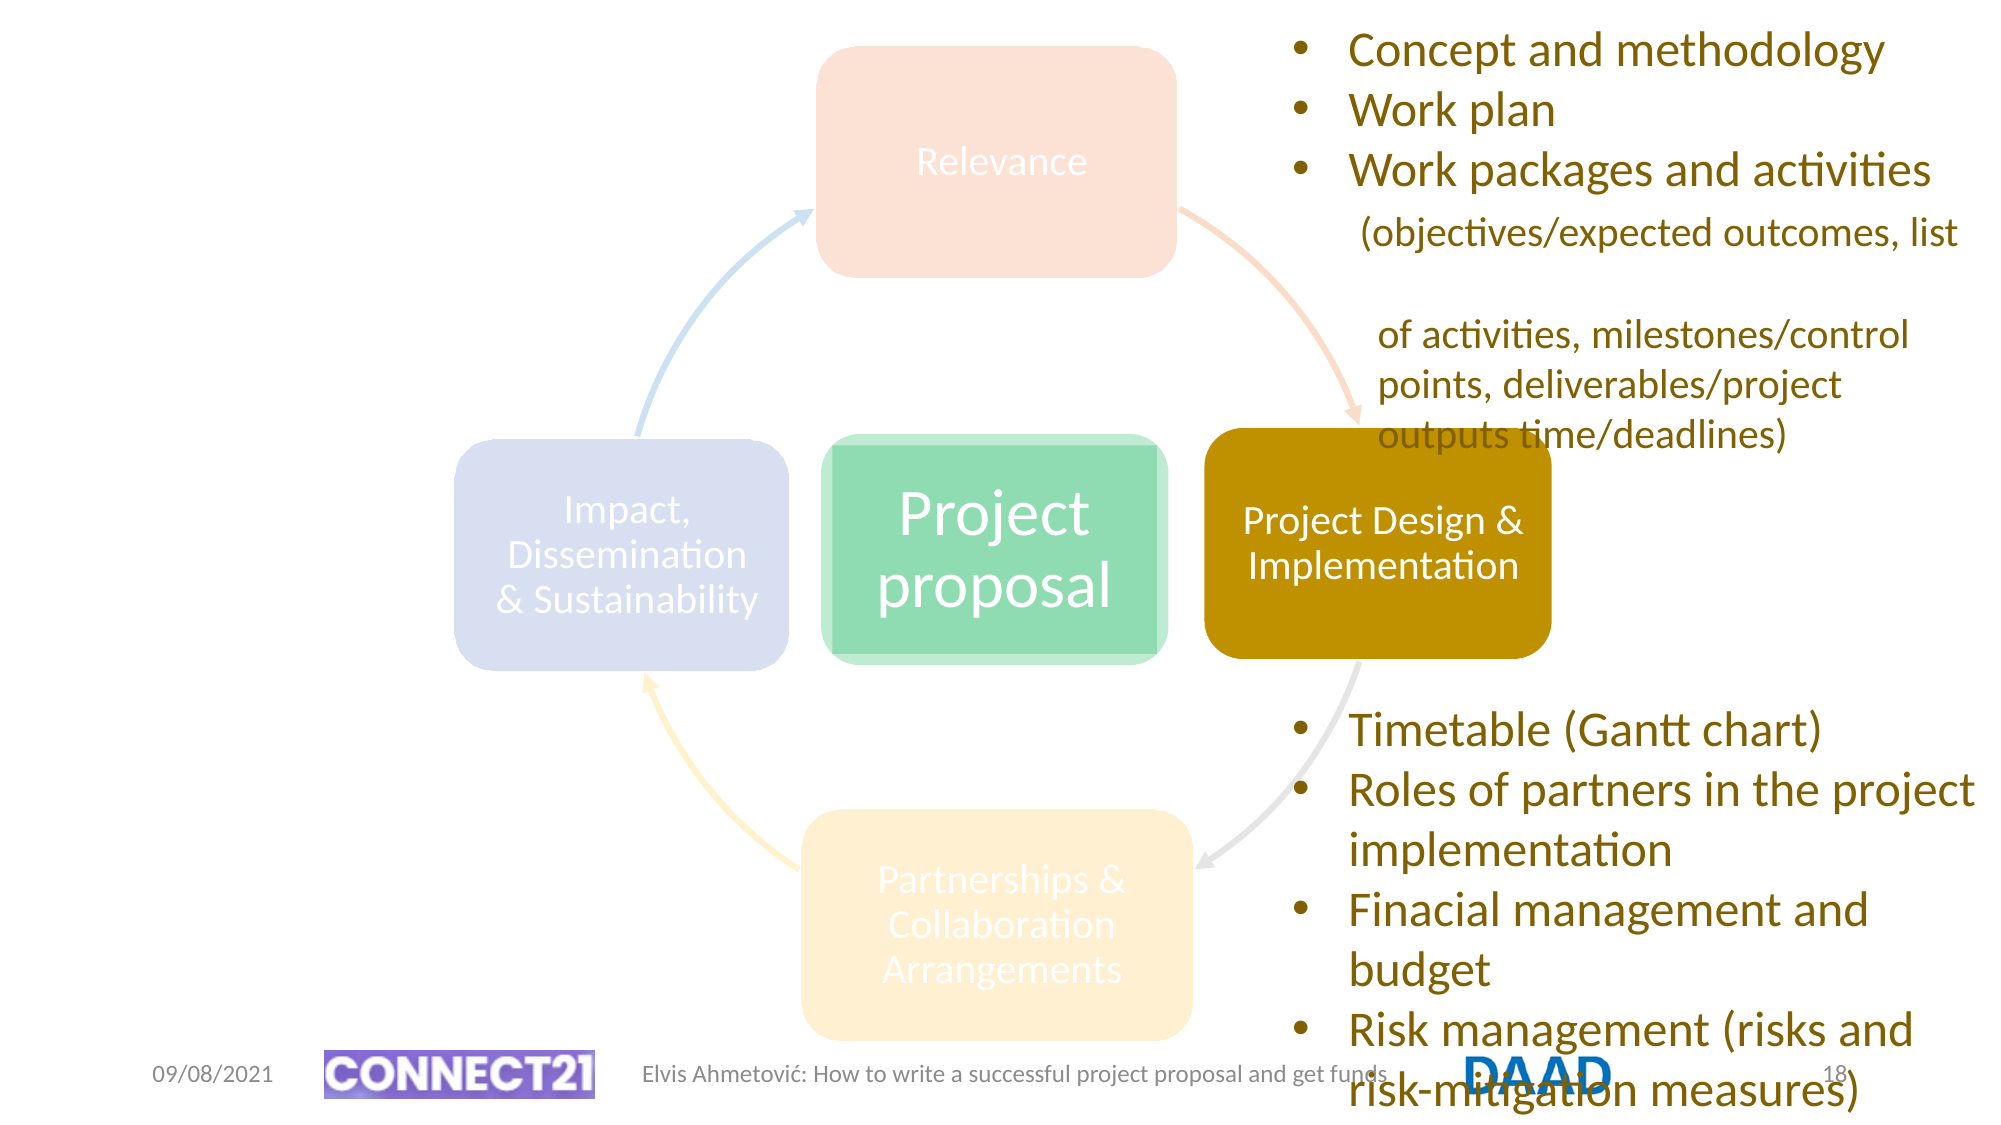

Concept and methodology
Work plan
Work packages and activities
      (objectives/expected outcomes, list
         of activities, milestones/control
         points, deliverables/project
         outputs time/deadlines)

Timetable (Gantt chart)
Roles of partners in the project implementation
Finacial management and budget
Risk management (risks and risk-mitigation measures)
Relevance
Project Design & Implementation
Partnerships & Collaboration Arrangements
Impact, Dissemination & Sustainability

Project proposal
09/08/2021
Elvis Ahmetović: How to write a successful project proposal and get funds
18